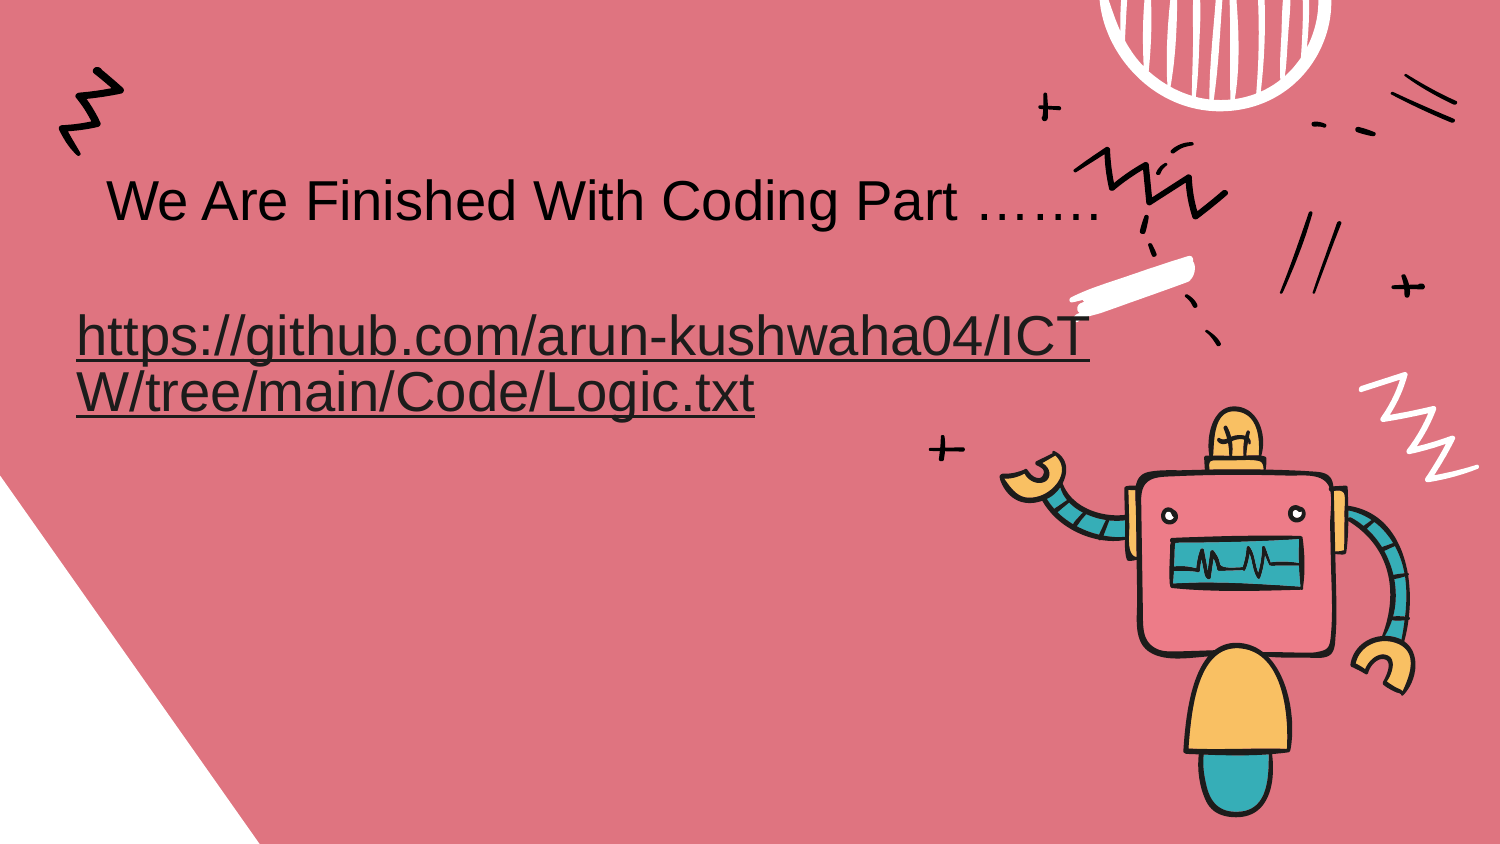

We Are Finished With Coding Part …….

https://github.com/arun-kushwaha04/ICTW/tree/main/Code/Logic.txt